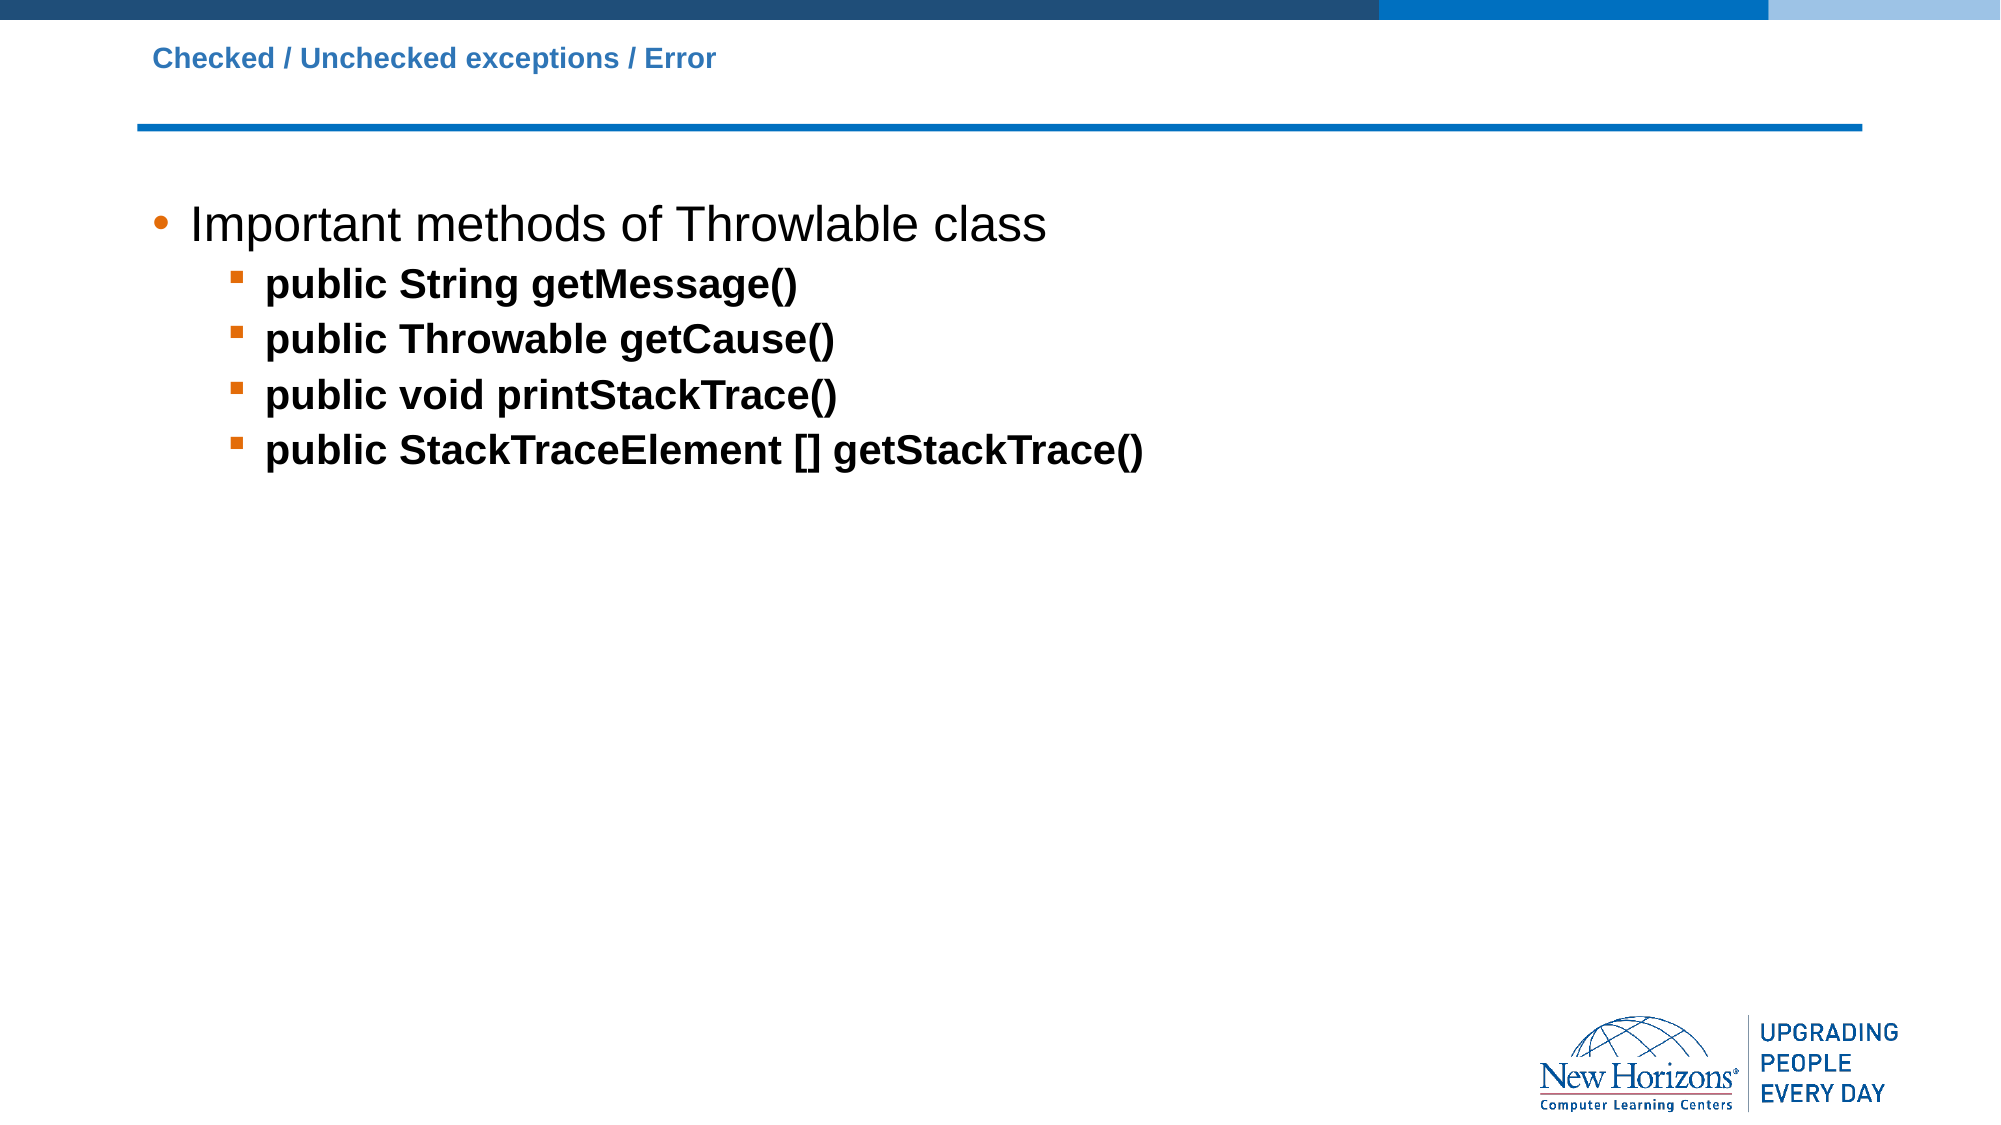

# Checked / Unchecked exceptions / Error
Important methods of Throwlable class
public String getMessage()
public Throwable getCause()
public void printStackTrace()
public StackTraceElement [] getStackTrace()